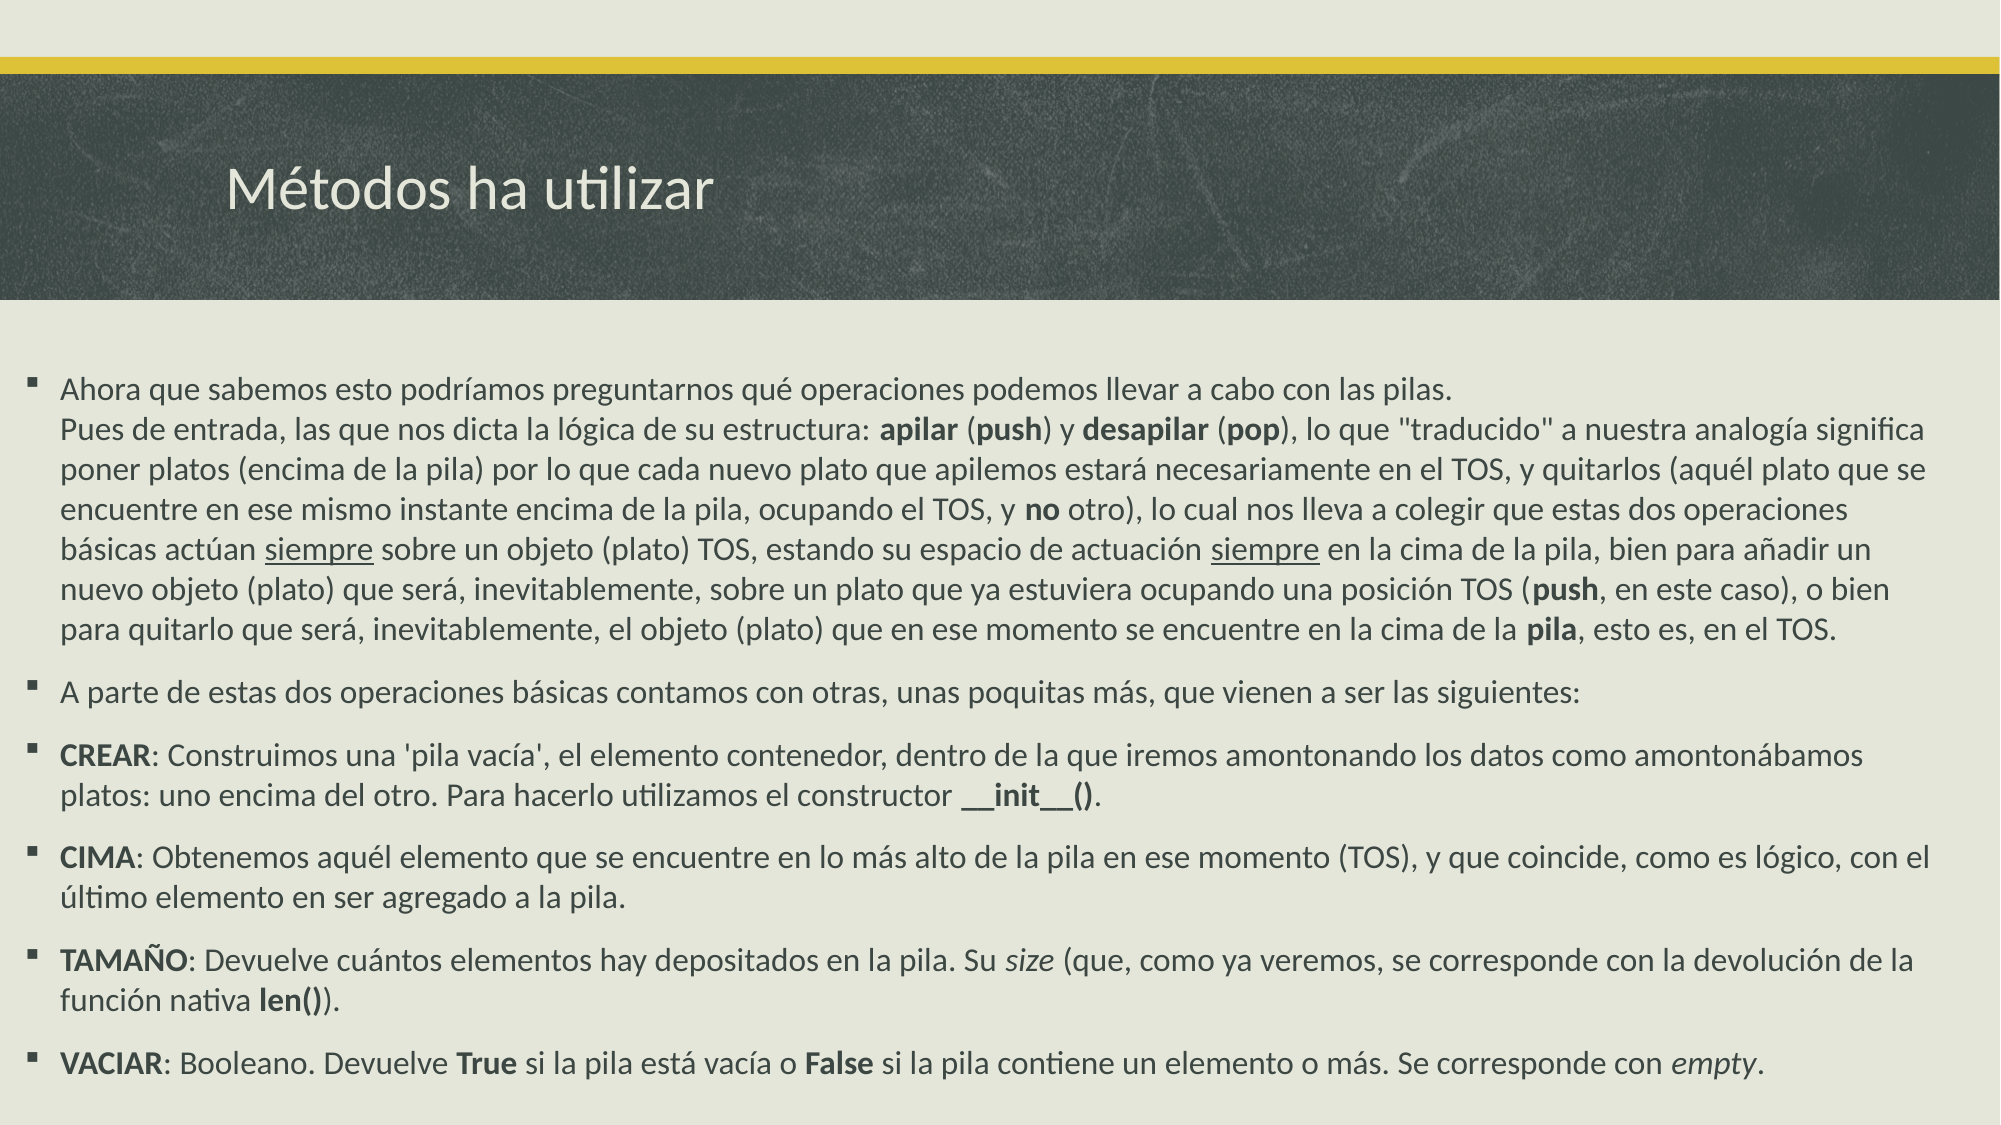

# Métodos ha utilizar
Ahora que sabemos esto podríamos preguntarnos qué operaciones podemos llevar a cabo con las pilas.
Pues de entrada, las que nos dicta la lógica de su estructura: apilar (push) y desapilar (pop), lo que "traducido" a nuestra analogía significa poner platos (encima de la pila) por lo que cada nuevo plato que apilemos estará necesariamente en el TOS, y quitarlos (aquél plato que se encuentre en ese mismo instante encima de la pila, ocupando el TOS, y no otro), lo cual nos lleva a colegir que estas dos operaciones básicas actúan siempre sobre un objeto (plato) TOS, estando su espacio de actuación siempre en la cima de la pila, bien para añadir un nuevo objeto (plato) que será, inevitablemente, sobre un plato que ya estuviera ocupando una posición TOS (push, en este caso), o bien para quitarlo que será, inevitablemente, el objeto (plato) que en ese momento se encuentre en la cima de la pila, esto es, en el TOS.
A parte de estas dos operaciones básicas contamos con otras, unas poquitas más, que vienen a ser las siguientes:
CREAR: Construimos una 'pila vacía', el elemento contenedor, dentro de la que iremos amontonando los datos como amontonábamos platos: uno encima del otro. Para hacerlo utilizamos el constructor __init__().
CIMA: Obtenemos aquél elemento que se encuentre en lo más alto de la pila en ese momento (TOS), y que coincide, como es lógico, con el último elemento en ser agregado a la pila.
TAMAÑO: Devuelve cuántos elementos hay depositados en la pila. Su size (que, como ya veremos, se corresponde con la devolución de la función nativa len()).
VACIAR: Booleano. Devuelve True si la pila está vacía o False si la pila contiene un elemento o más. Se corresponde con empty.